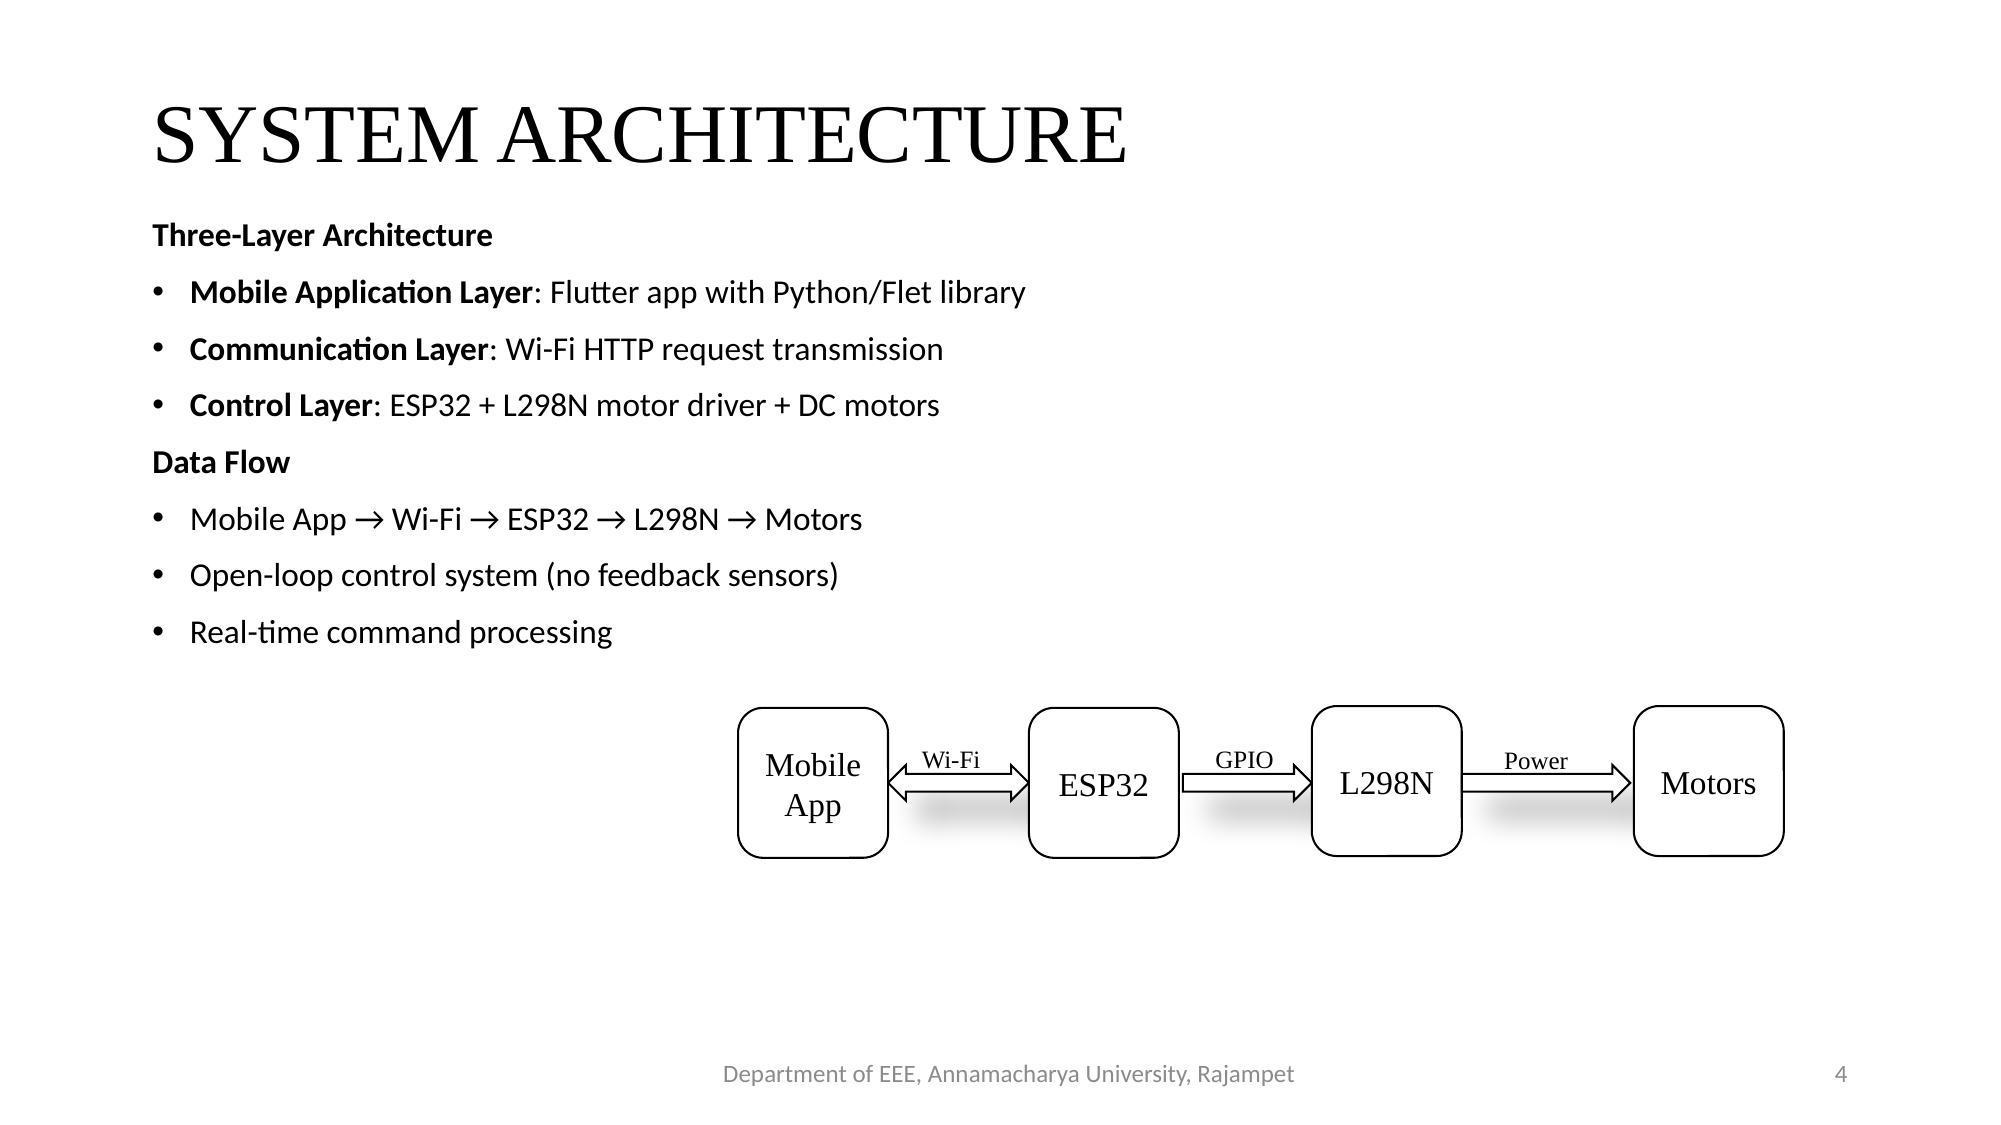

# SYSTEM ARCHITECTURE
Three-Layer Architecture
Mobile Application Layer: Flutter app with Python/Flet library
Communication Layer: Wi-Fi HTTP request transmission
Control Layer: ESP32 + L298N motor driver + DC motors
Data Flow
Mobile App → Wi-Fi → ESP32 → L298N → Motors
Open-loop control system (no feedback sensors)
Real-time command processing

L298N
Motors
MobileApp
ESP32
Wi-Fi
GPIO
Power

Department of EEE, Annamacharya University, Rajampet
4